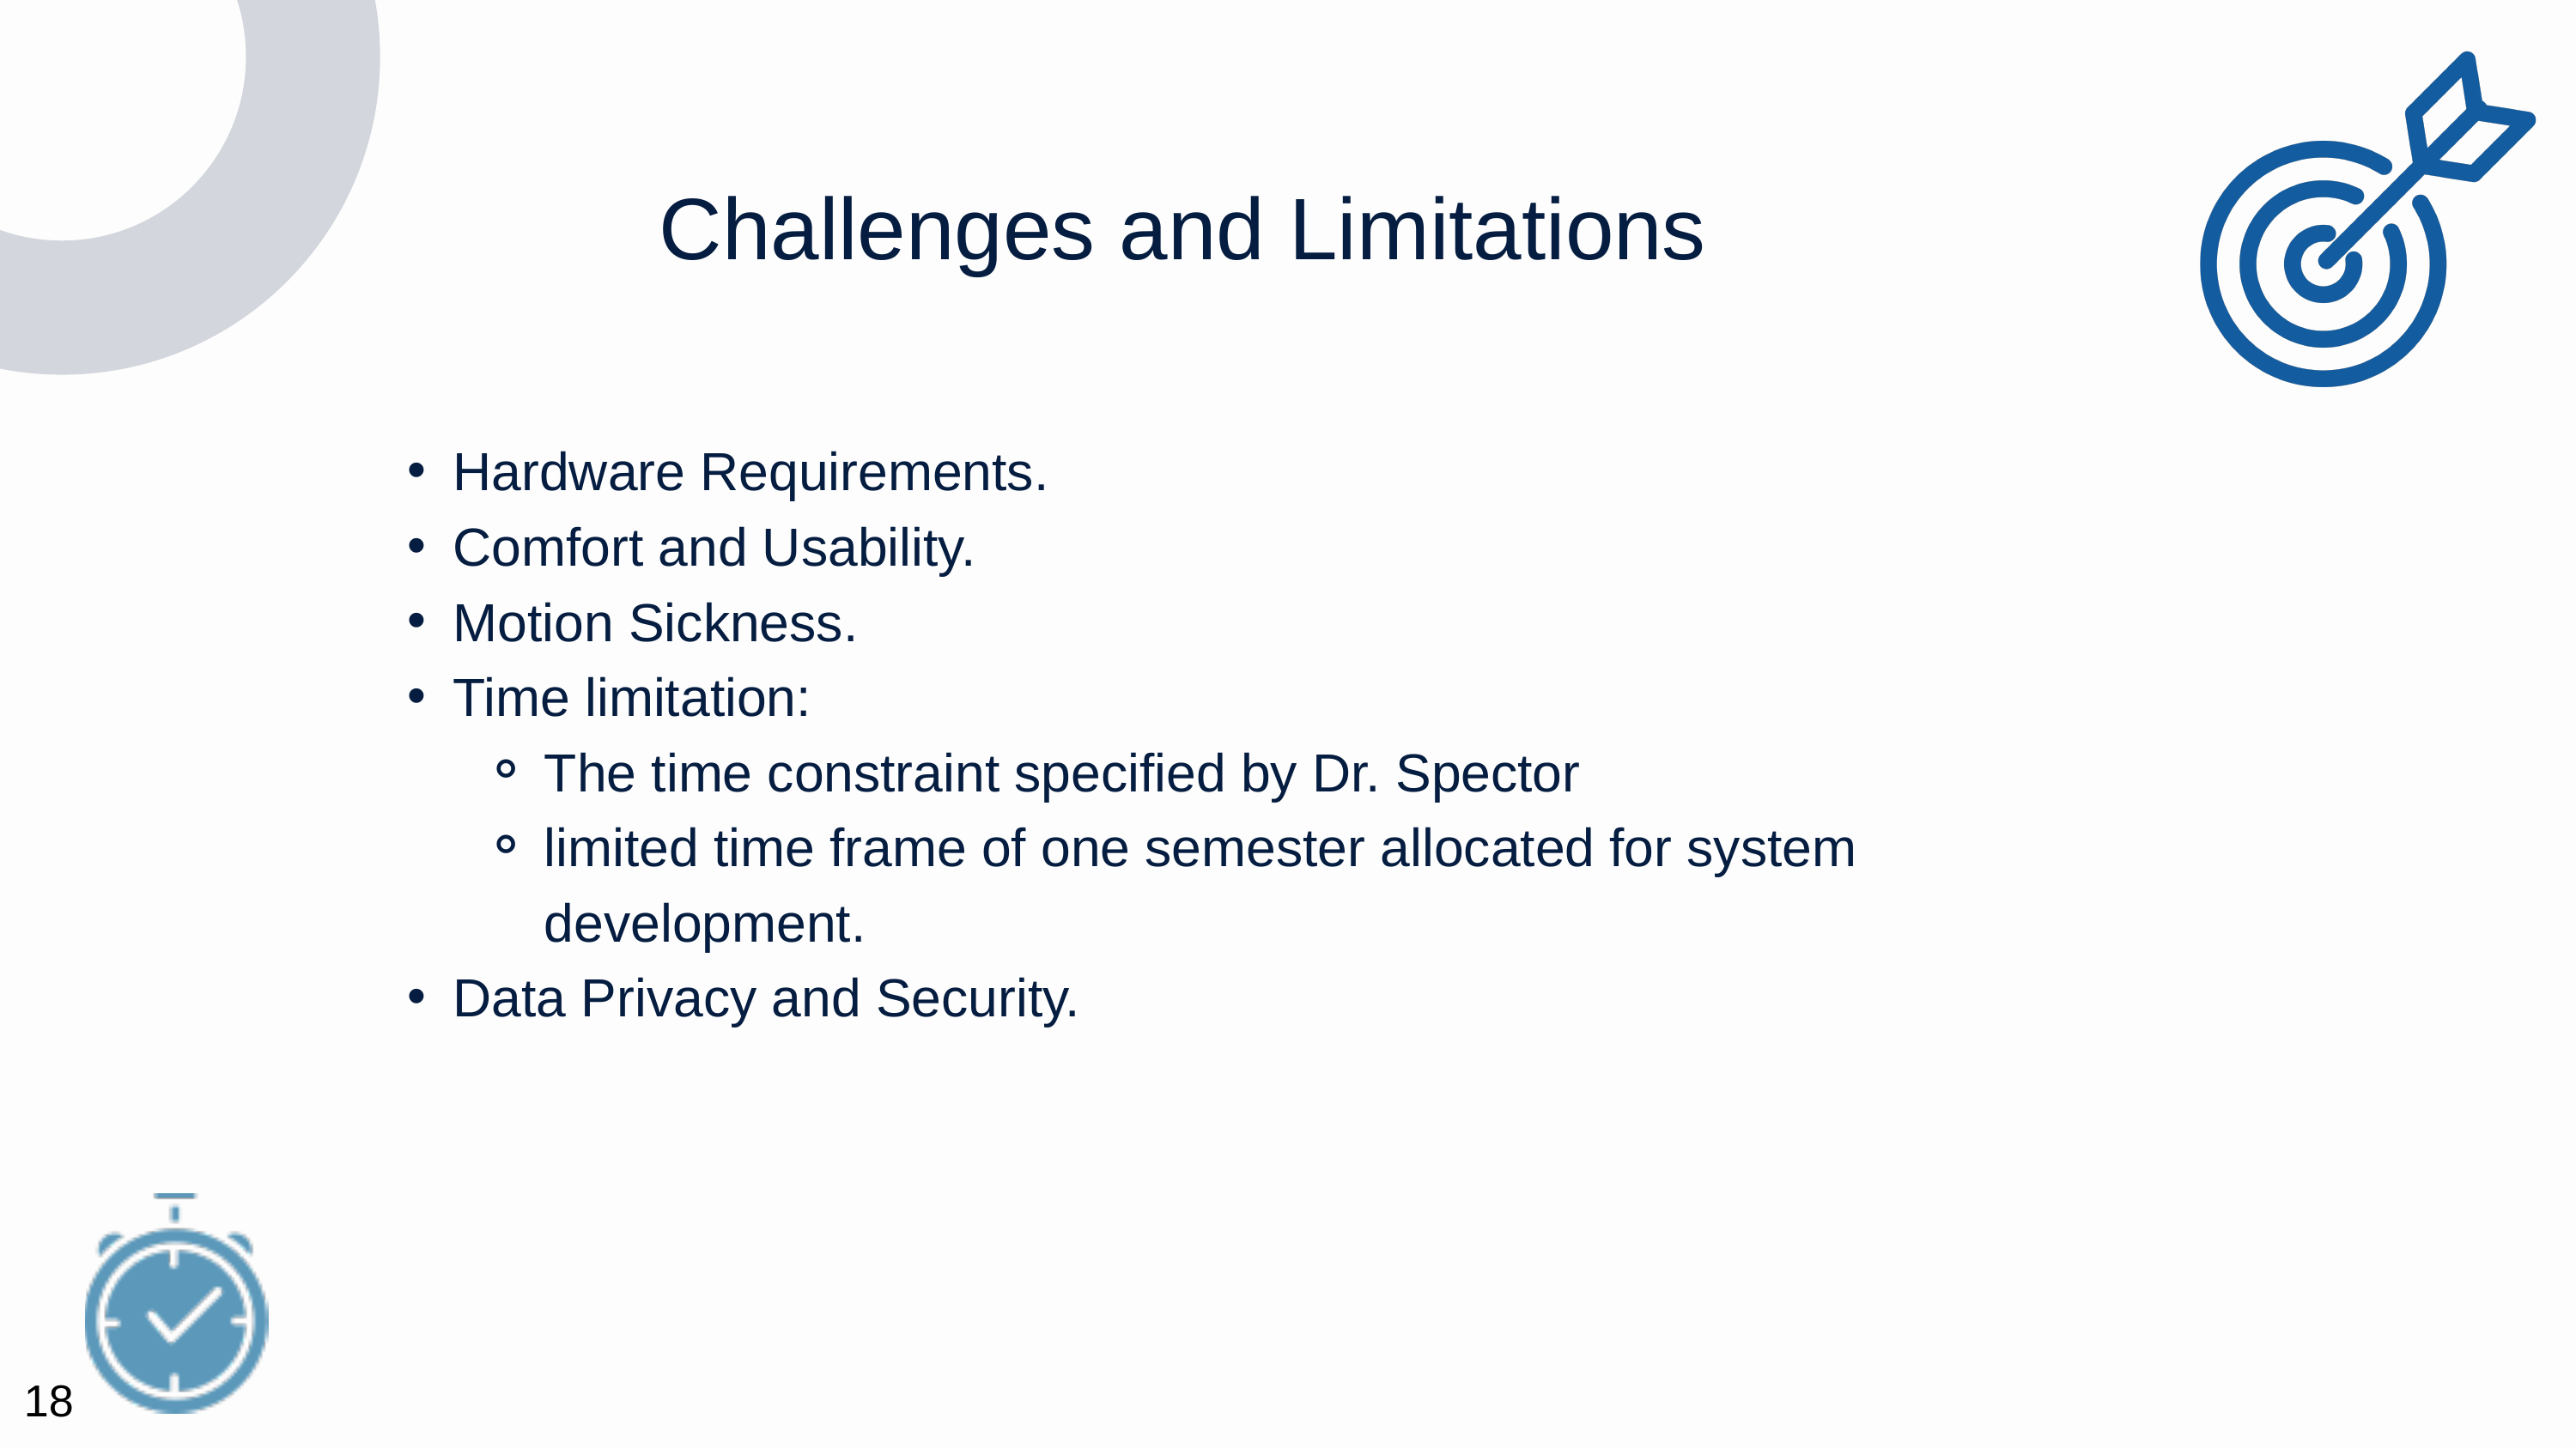

Challenges and Limitations
Hardware Requirements.
Comfort and Usability.
Motion Sickness.
Time limitation:
The time constraint specified by Dr. Spector
limited time frame of one semester allocated for system development.
Data Privacy and Security.

18